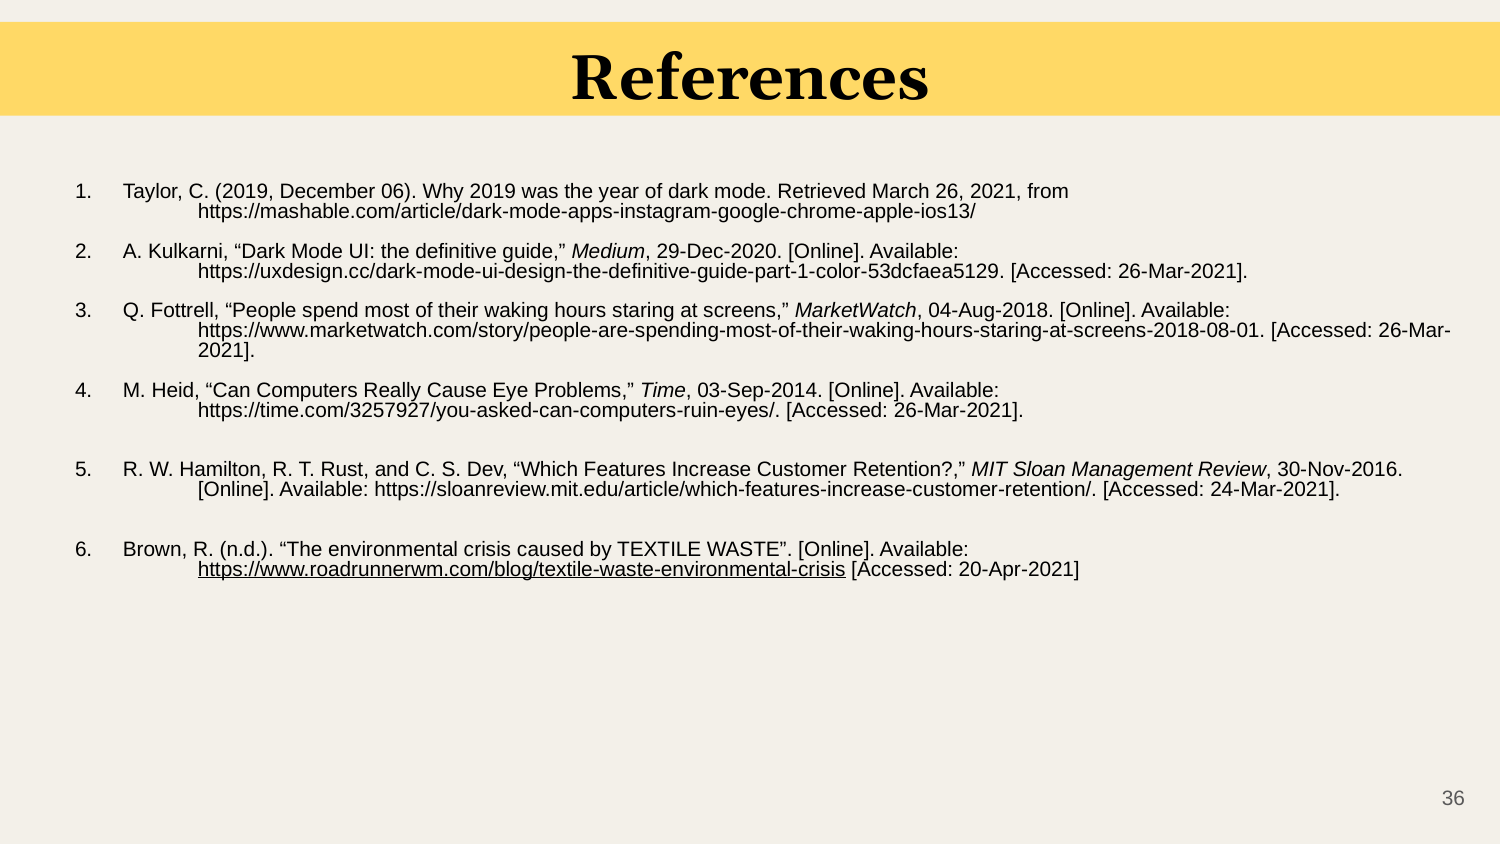

# References
Taylor, C. (2019, December 06). Why 2019 was the year of dark mode. Retrieved March 26, 2021, from
https://mashable.com/article/dark-mode-apps-instagram-google-chrome-apple-ios13/

A. Kulkarni, “Dark Mode UI: the definitive guide,” Medium, 29-Dec-2020. [Online]. Available:
https://uxdesign.cc/dark-mode-ui-design-the-definitive-guide-part-1-color-53dcfaea5129. [Accessed: 26-Mar-2021].

Q. Fottrell, “People spend most of their waking hours staring at screens,” MarketWatch, 04-Aug-2018. [Online]. Available:
https://www.marketwatch.com/story/people-are-spending-most-of-their-waking-hours-staring-at-screens-2018-08-01. [Accessed: 26-Mar-2021].

M. Heid, “Can Computers Really Cause Eye Problems,” Time, 03-Sep-2014. [Online]. Available:
https://time.com/3257927/you-asked-can-computers-ruin-eyes/. [Accessed: 26-Mar-2021].

R. W. Hamilton, R. T. Rust, and C. S. Dev, “Which Features Increase Customer Retention?,” MIT Sloan Management Review, 30-Nov-2016.
[Online]. Available: https://sloanreview.mit.edu/article/which-features-increase-customer-retention/. [Accessed: 24-Mar-2021].

Brown, R. (n.d.). “The environmental crisis caused by TEXTILE WASTE”. [Online]. Available:
https://www.roadrunnerwm.com/blog/textile-waste-environmental-crisis [Accessed: 20-Apr-2021]

36